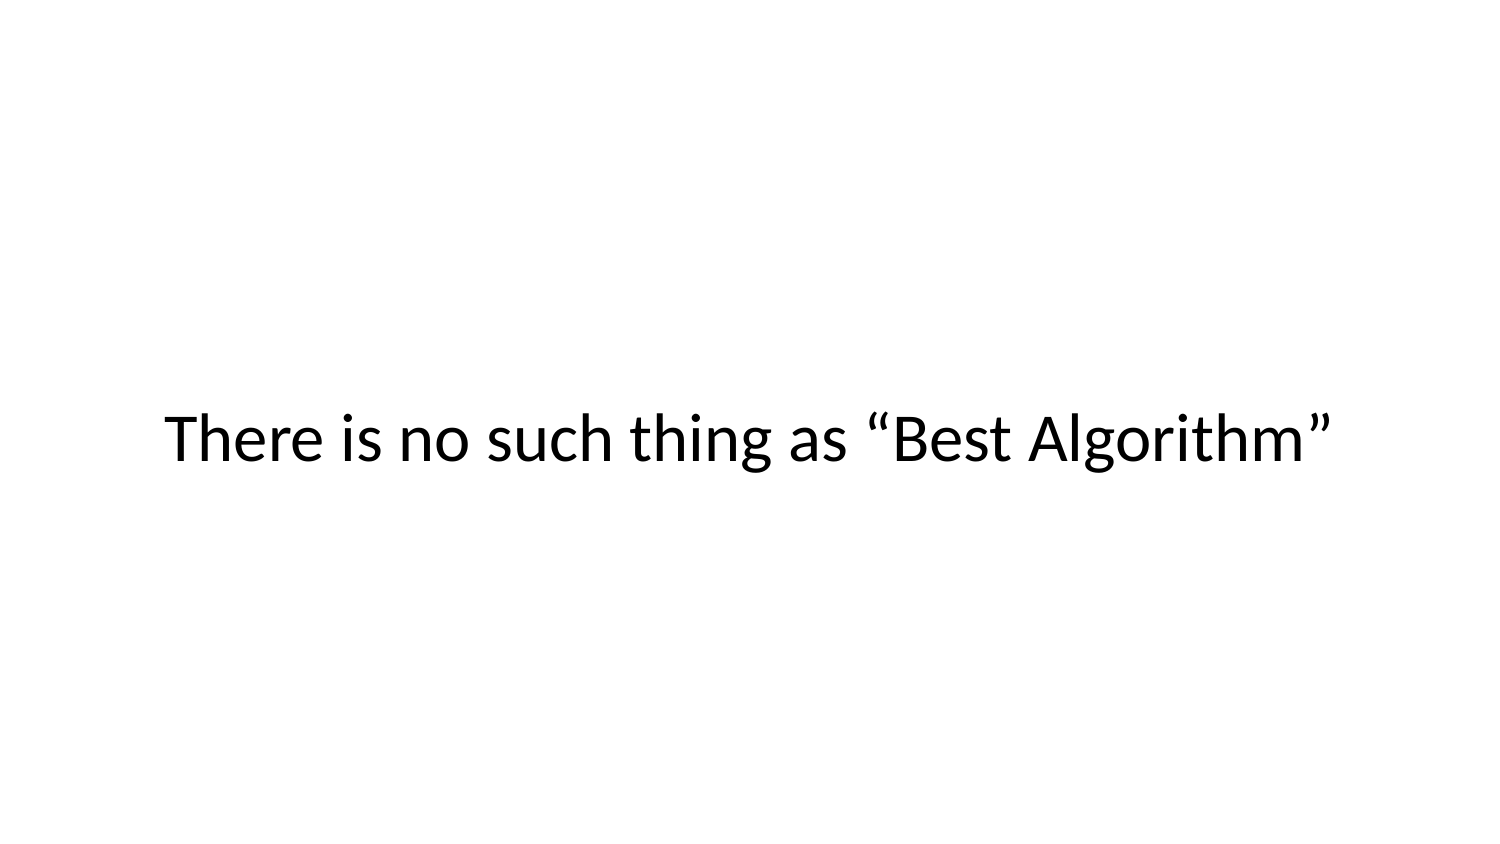

# There is no such thing as “Best Algorithm”